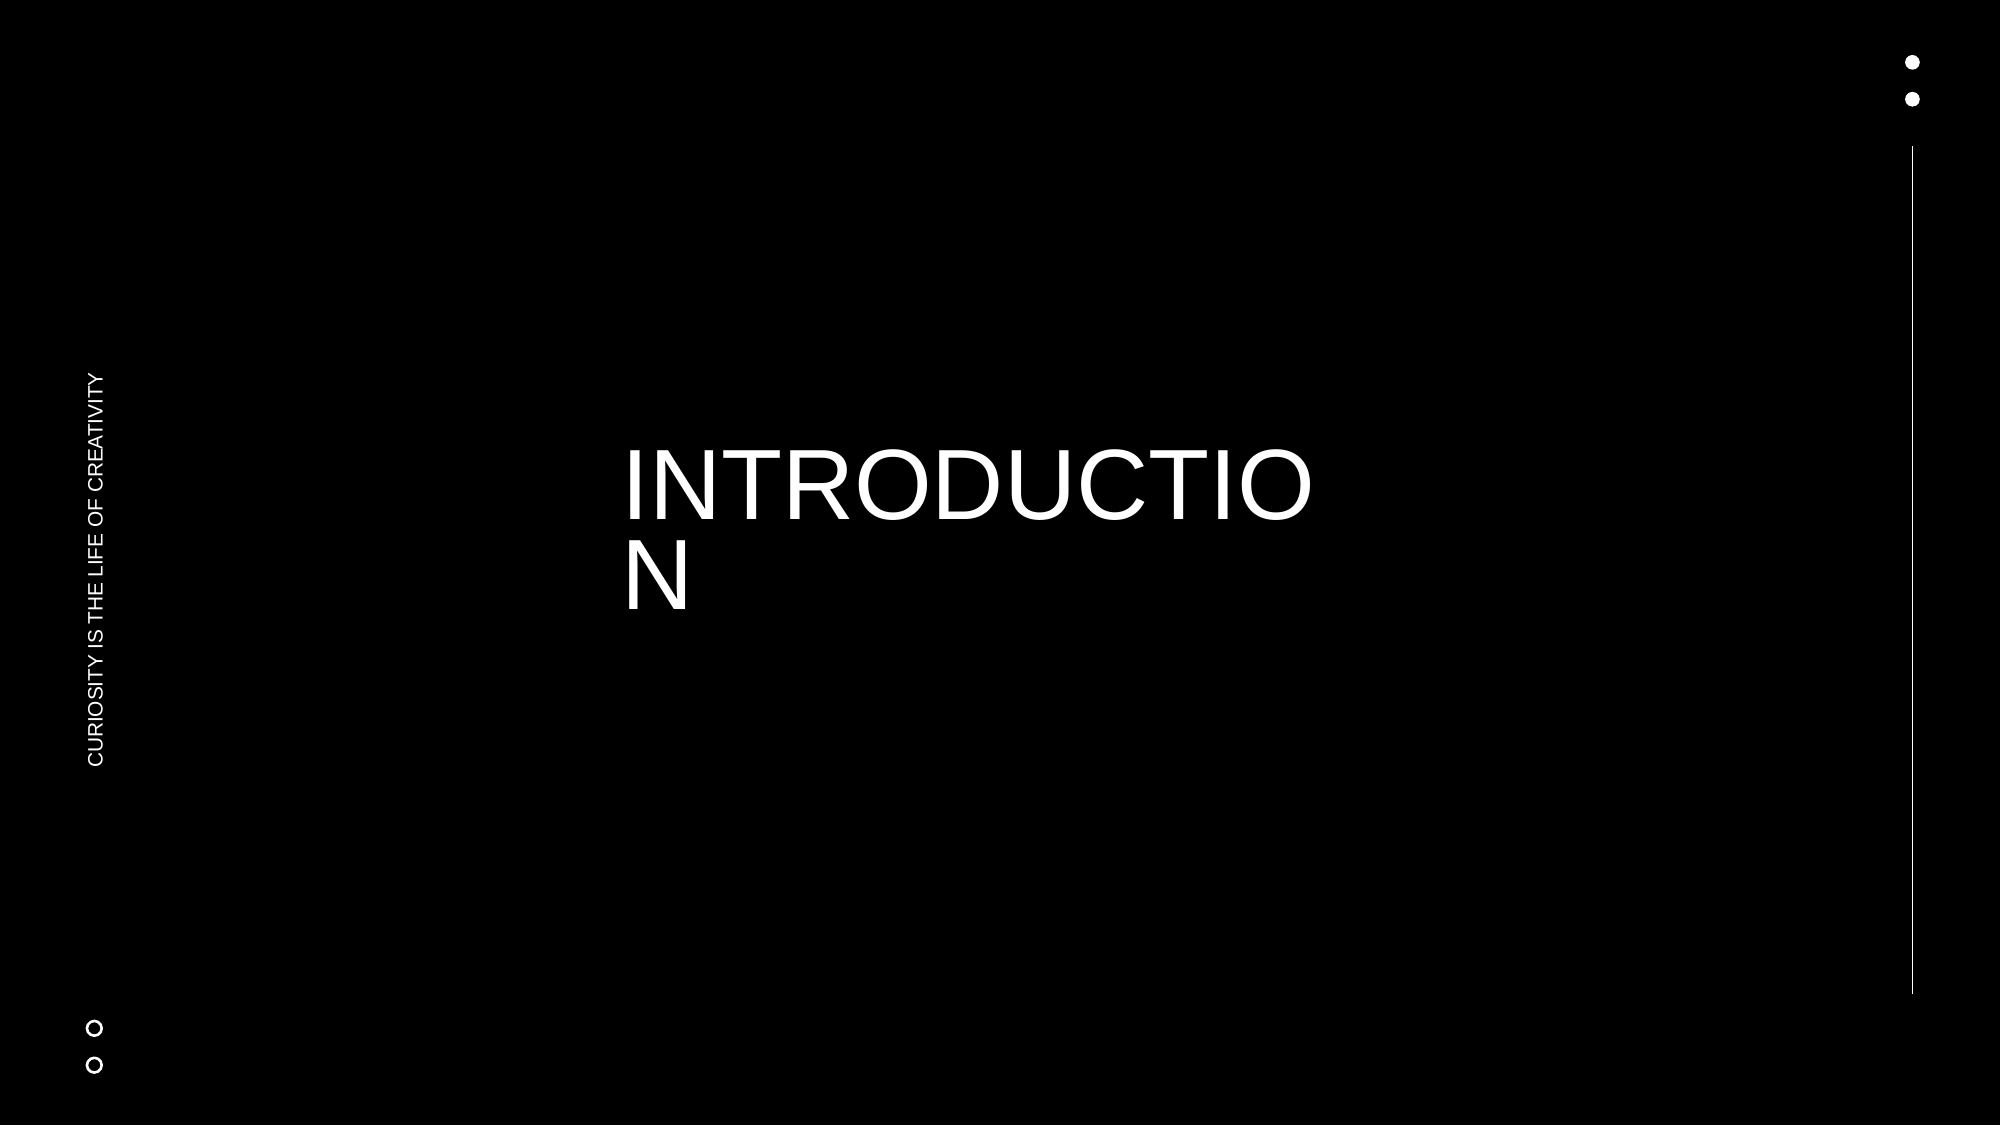

# Introduction
Curiosity is the life of creativity
ThePhoto by PhotoAuthor is licensed under CCYYSA.